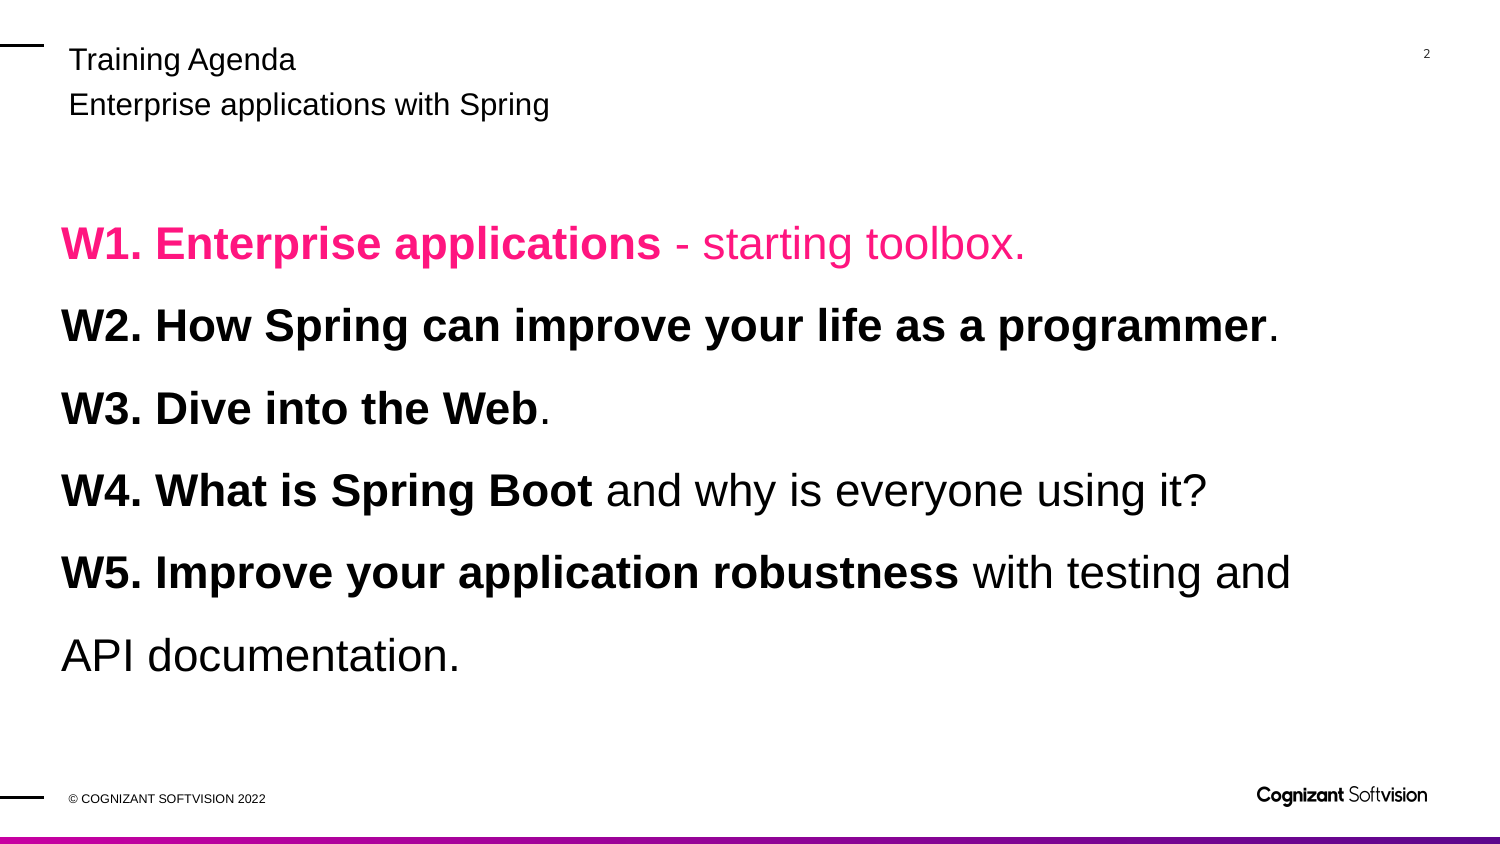

# Training Agenda
Enterprise applications with Spring

W1. Enterprise applications - starting toolbox.
W2. How Spring can improve your life as a programmer.
W3. Dive into the Web.
W4. What is Spring Boot and why is everyone using it?
W5. Improve your application robustness with testing and API documentation.